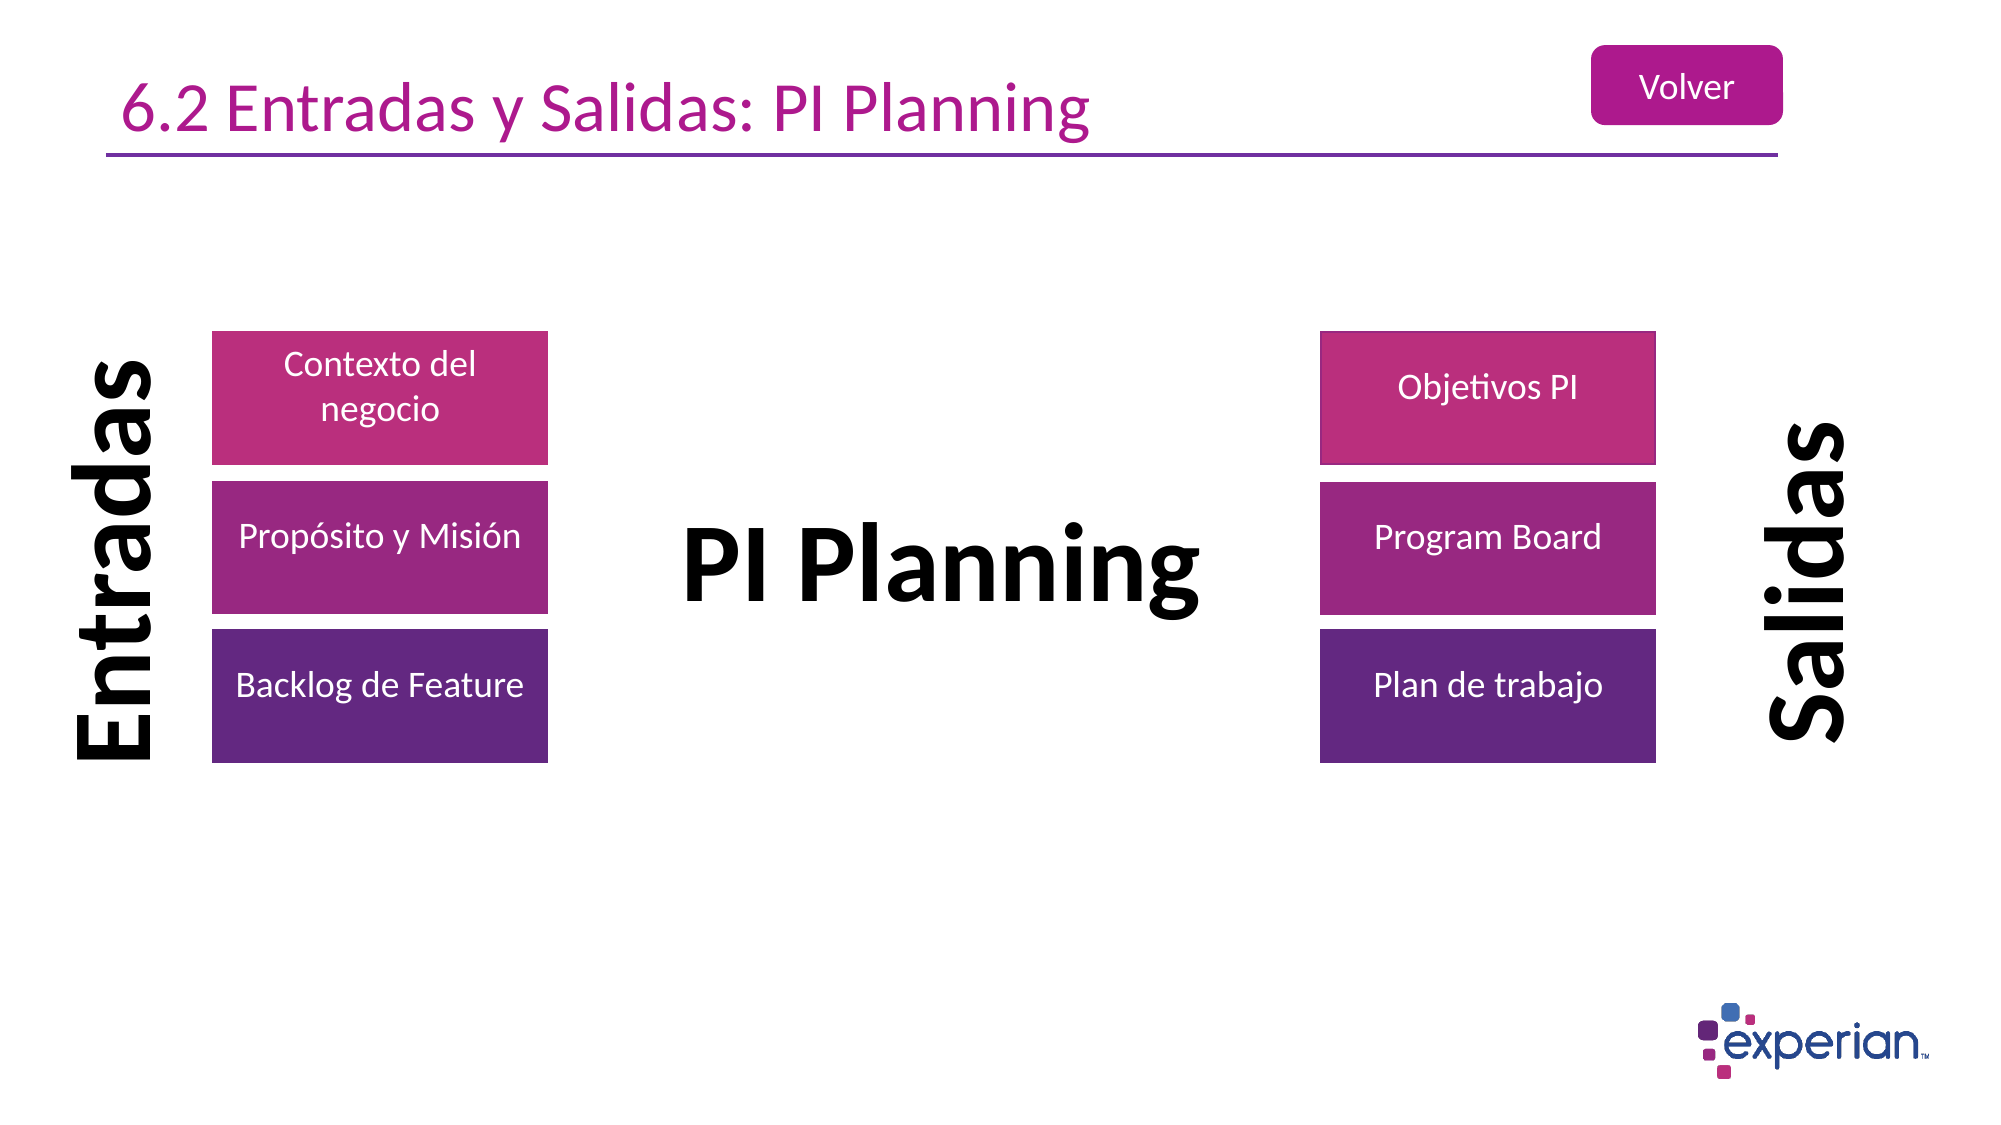

Volver
6.2 Entradas y Salidas: PI Planning
Contexto del negocio

Objetivos PI

Propósito y Misión

PI Planning
Program Board

Entradas
Salidas
Backlog de Feature

Plan de trabajo